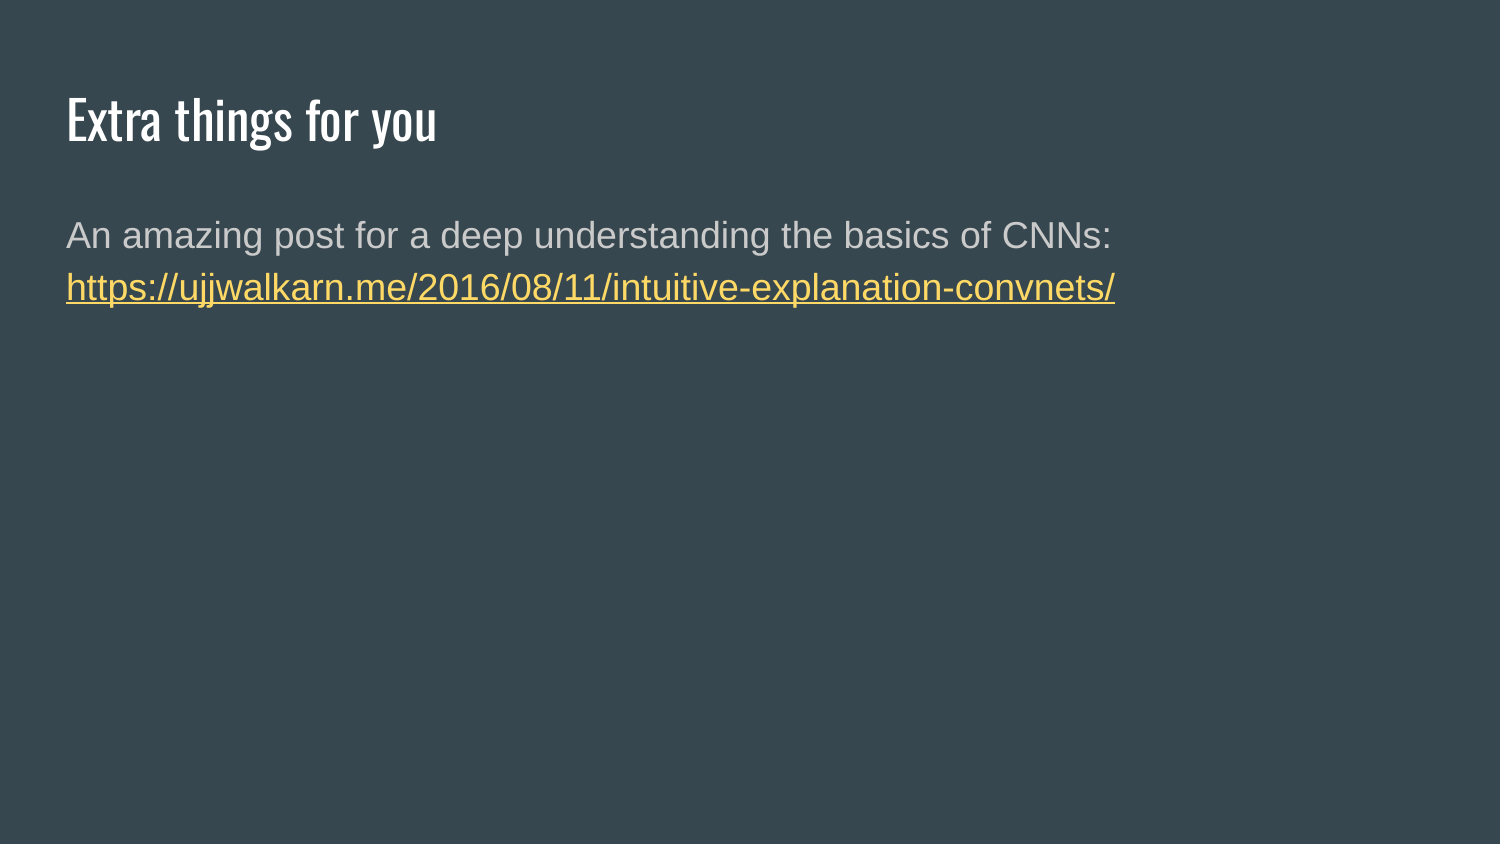

# Extra things for you
An amazing post for a deep understanding the basics of CNNs: https://ujjwalkarn.me/2016/08/11/intuitive-explanation-convnets/